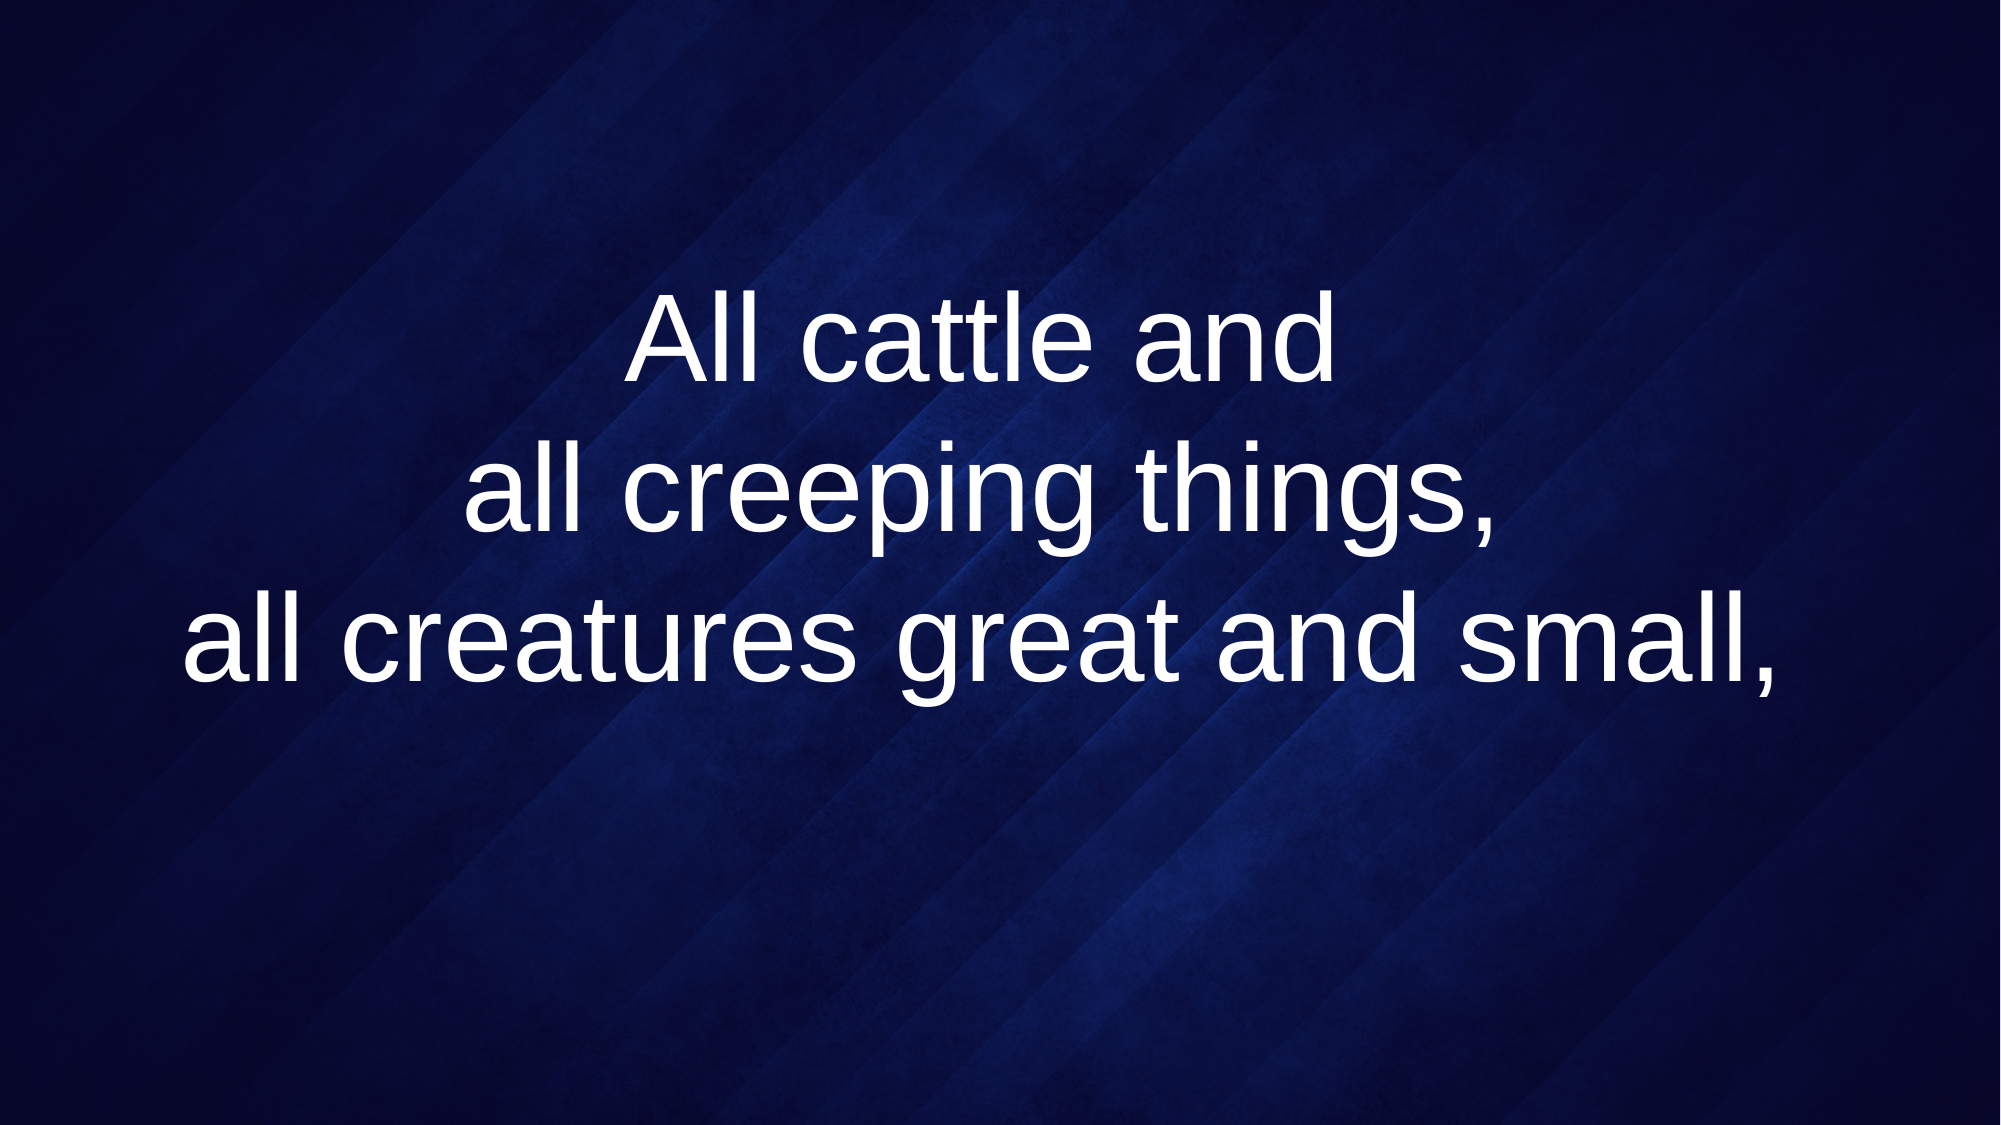

# All cattle and all creeping things, all creatures great and small,